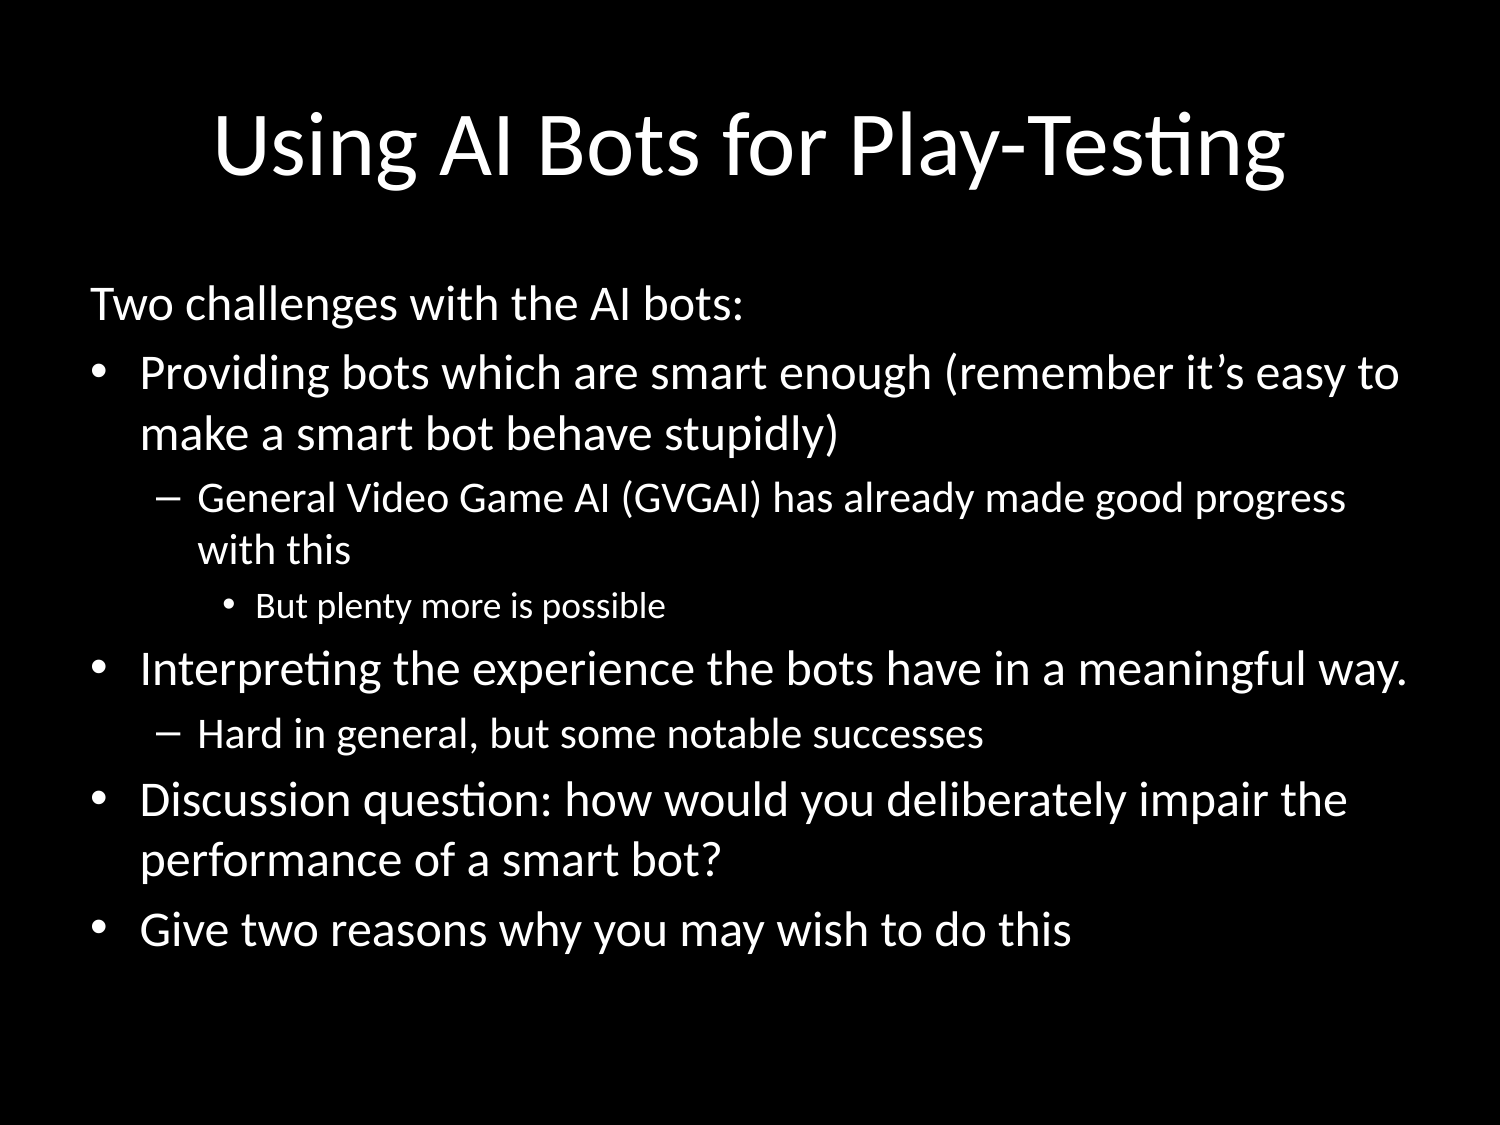

# Using AI Bots for Play-Testing
Two challenges with the AI bots:
Providing bots which are smart enough (remember it’s easy to make a smart bot behave stupidly)
General Video Game AI (GVGAI) has already made good progress with this
But plenty more is possible
Interpreting the experience the bots have in a meaningful way.
Hard in general, but some notable successes
Discussion question: how would you deliberately impair the performance of a smart bot?
Give two reasons why you may wish to do this